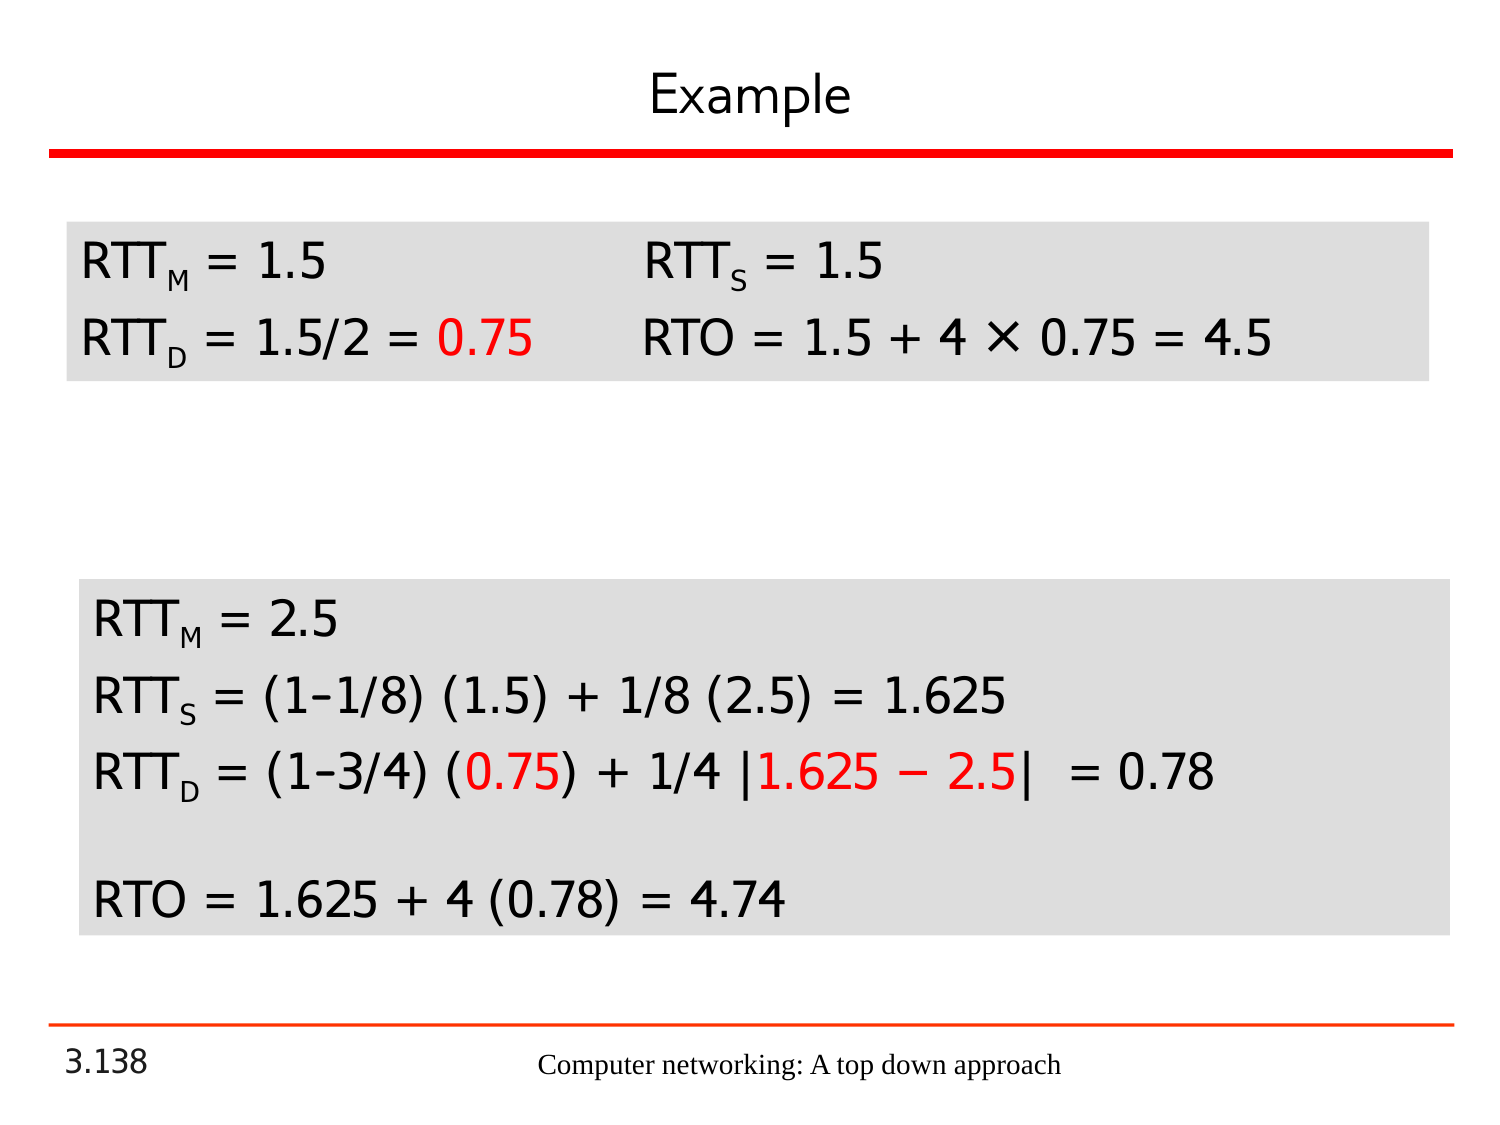

# Example
RTTM = 1.5	                 RTTS = 1.5
RTTD = 1.5/2 = 0.75       RTO = 1.5 + 4 × 0.75 = 4.5
RTTM = 2.5
RTTS = (1-1/8) (1.5) + 1/8 (2.5) = 1.625
RTTD = (1-3/4) (0.75) + 1/4 |1.625 − 2.5|  = 0.78
RTO = 1.625 + 4 (0.78) = 4.74
Computer networking: A top down approach